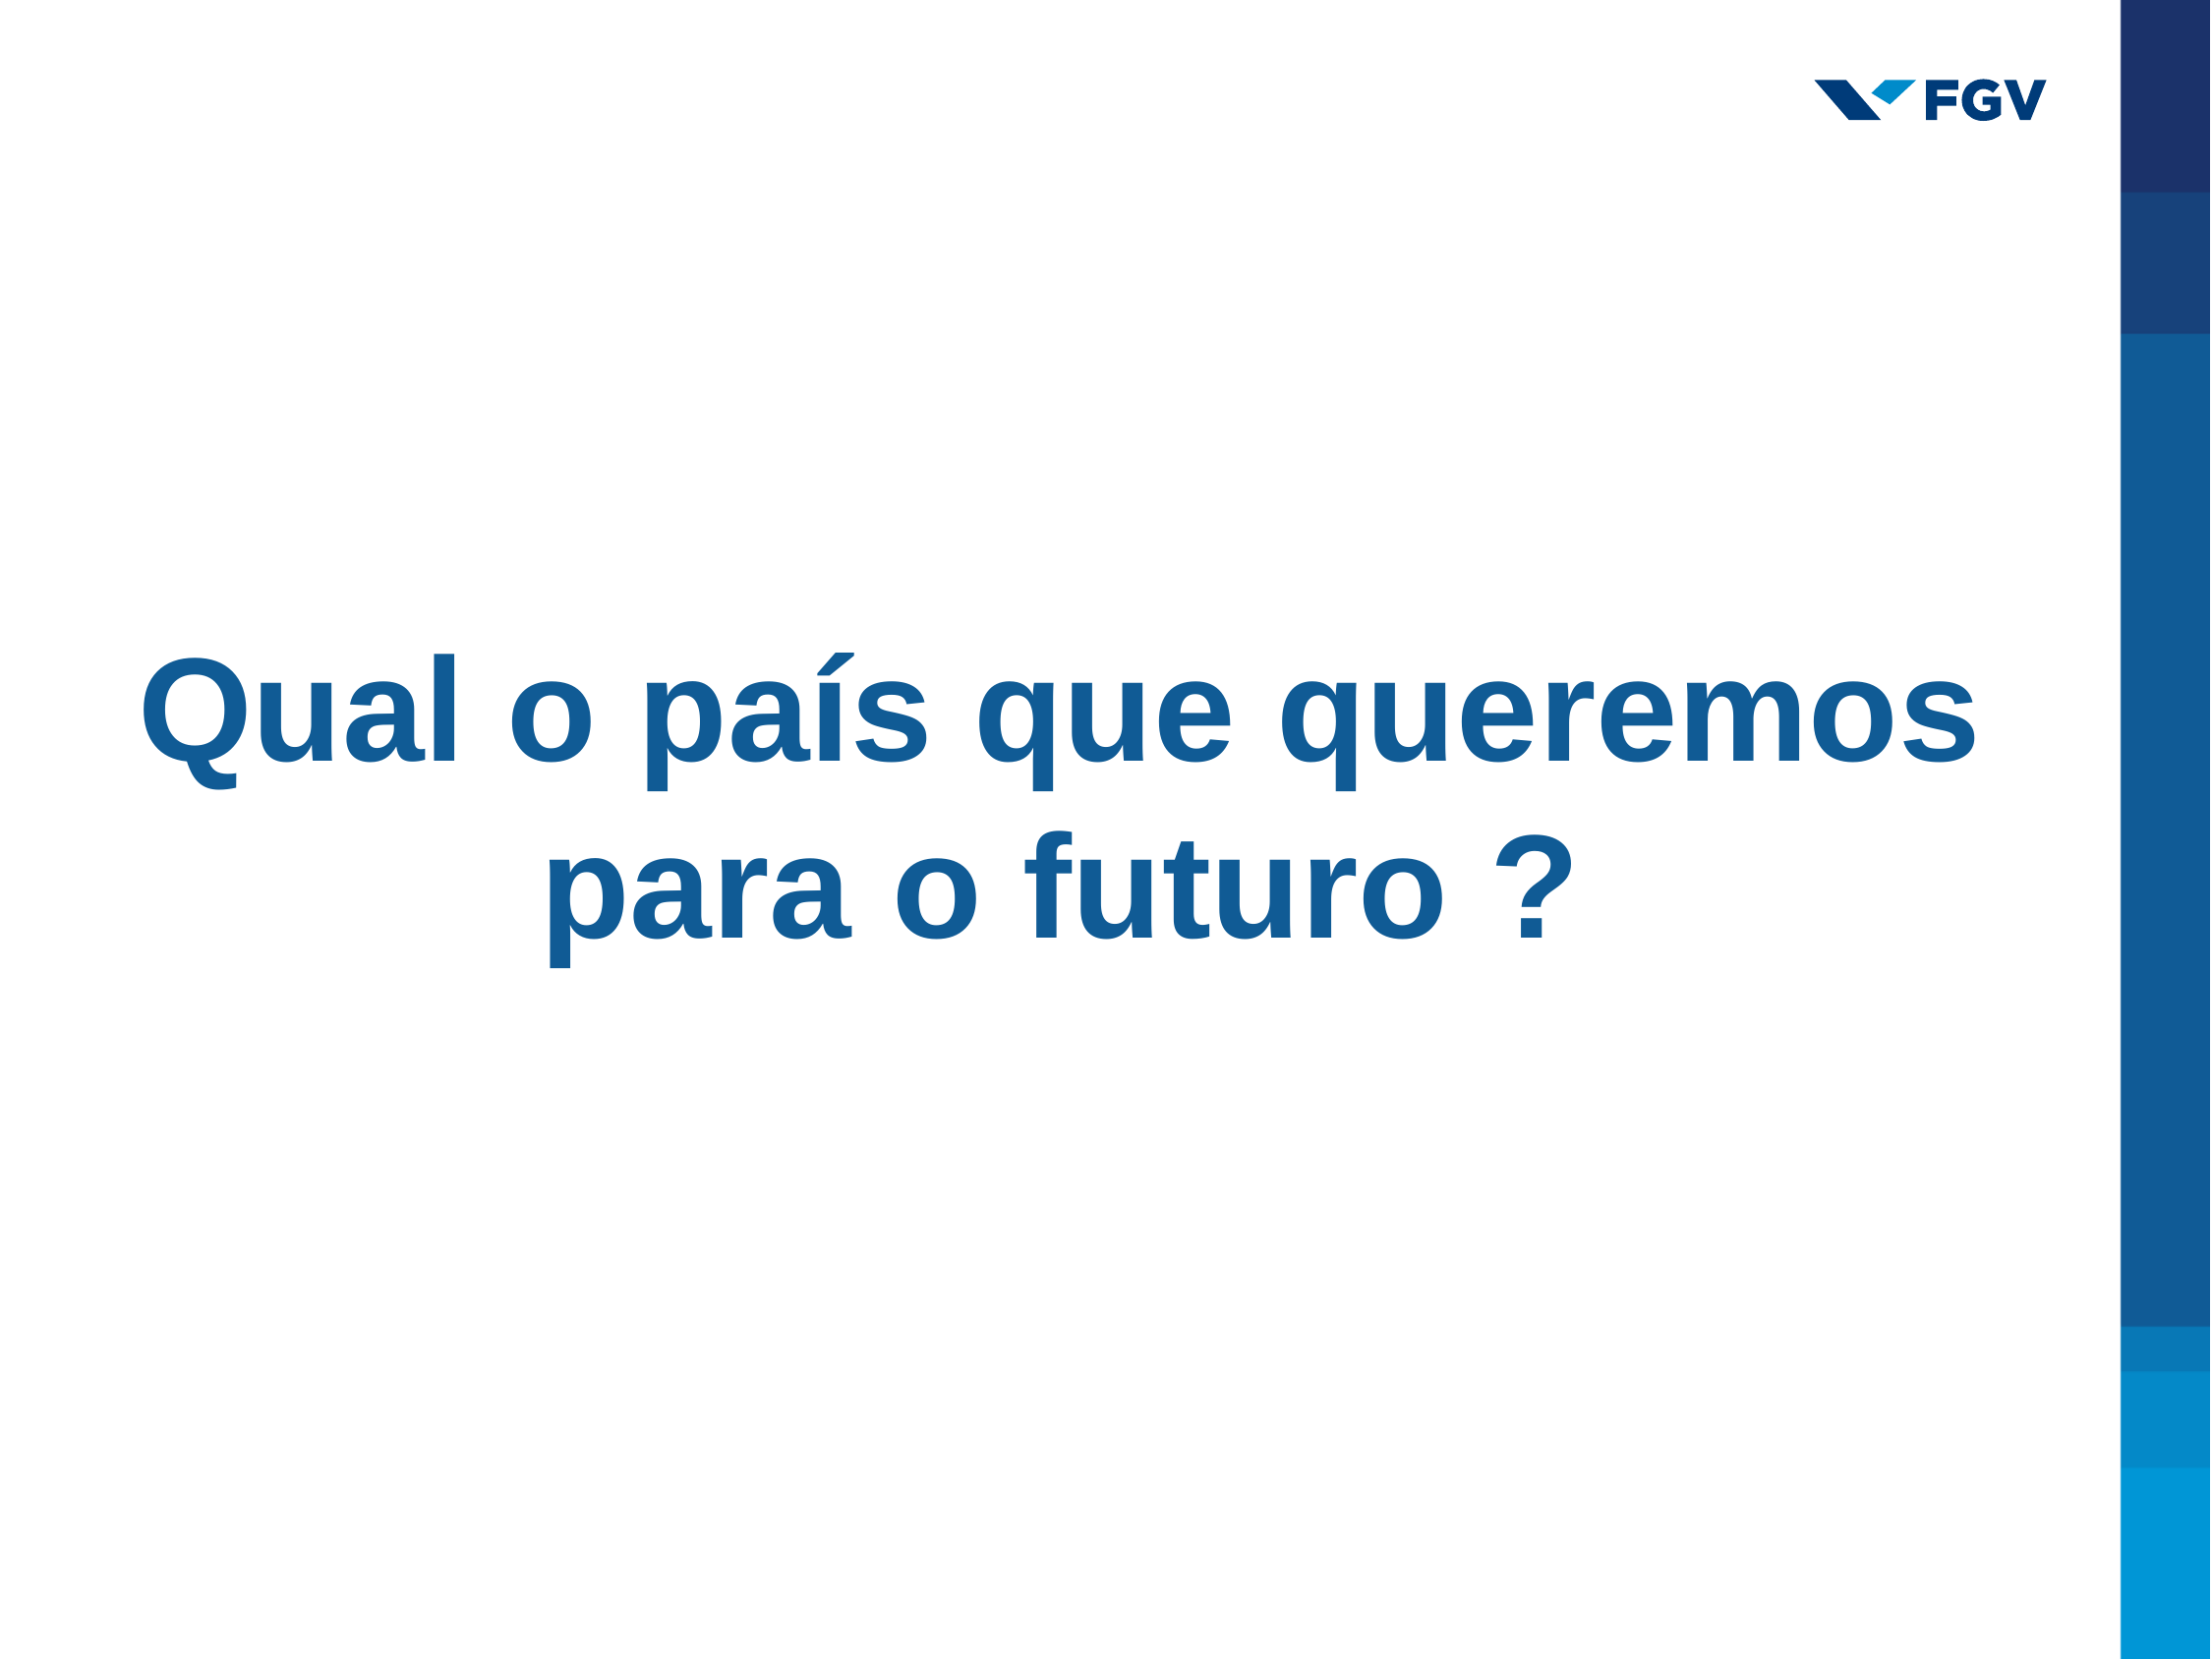

Qual o país que queremos
para o futuro ?